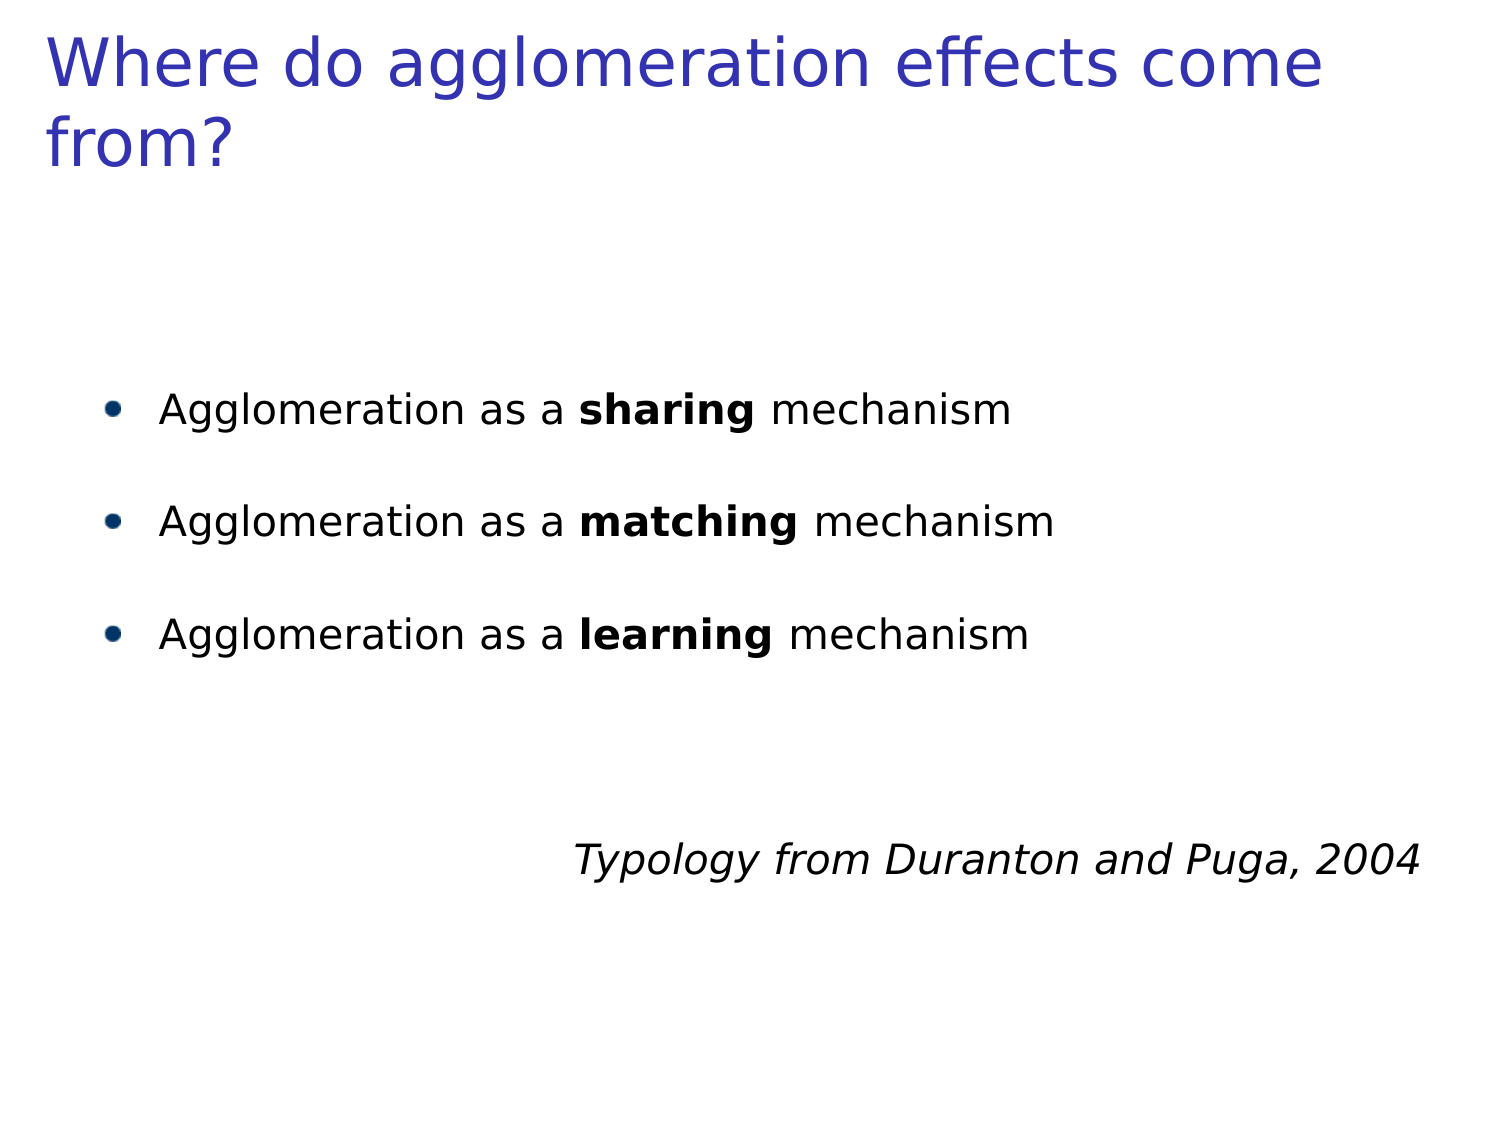

# Where do agglomeration effects come from?
Agglomeration as a sharing mechanism
Agglomeration as a matching mechanism
Agglomeration as a learning mechanism

Typology from Duranton and Puga, 2004